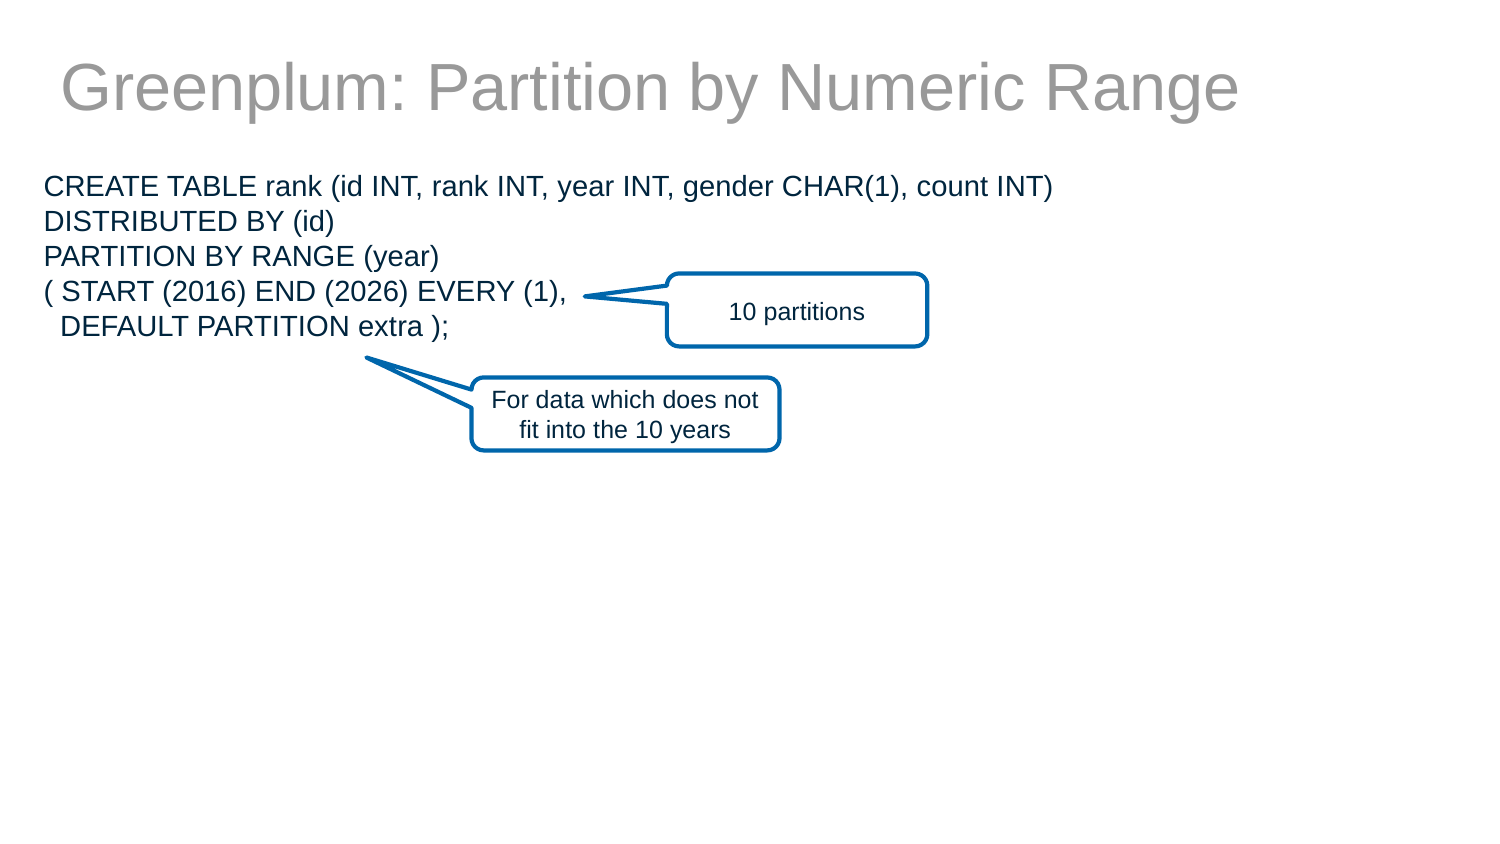

# Greenplum: Partition by Numeric Range
CREATE TABLE rank (id INT, rank INT, year INT, gender CHAR(1), count INT)
DISTRIBUTED BY (id)
PARTITION BY RANGE (year)
( START (2016) END (2026) EVERY (1),
  DEFAULT PARTITION extra );
10 partitions
For data which does not fit into the 10 years